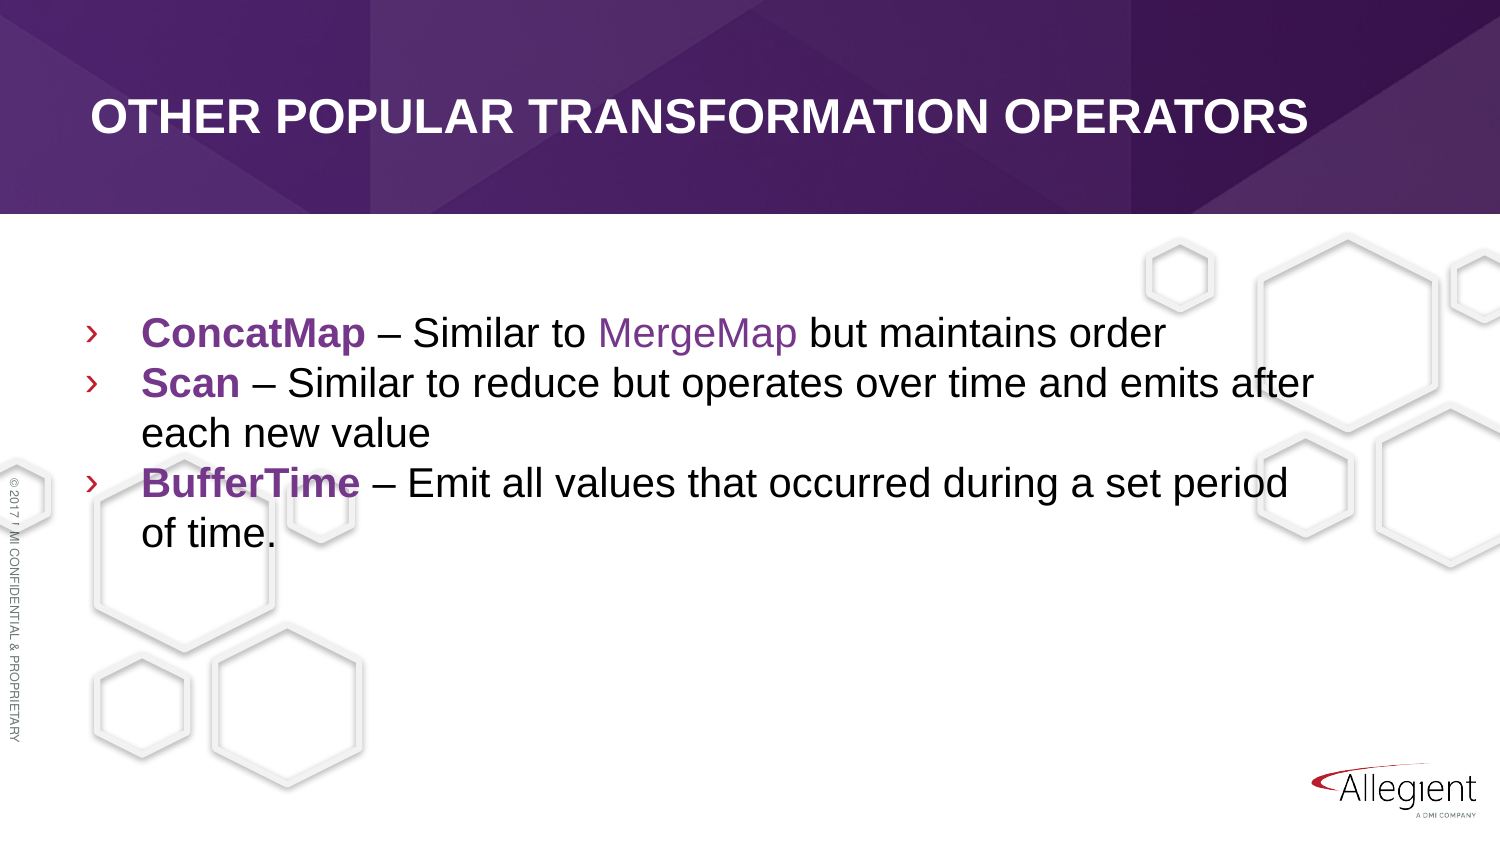

OTHER POPULAR TRANSFORMATION OPERATORS

ConcatMap – Similar to MergeMap but maintains order
Scan – Similar to reduce but operates over time and emits after each new value
BufferTime – Emit all values that occurred during a set period of time.